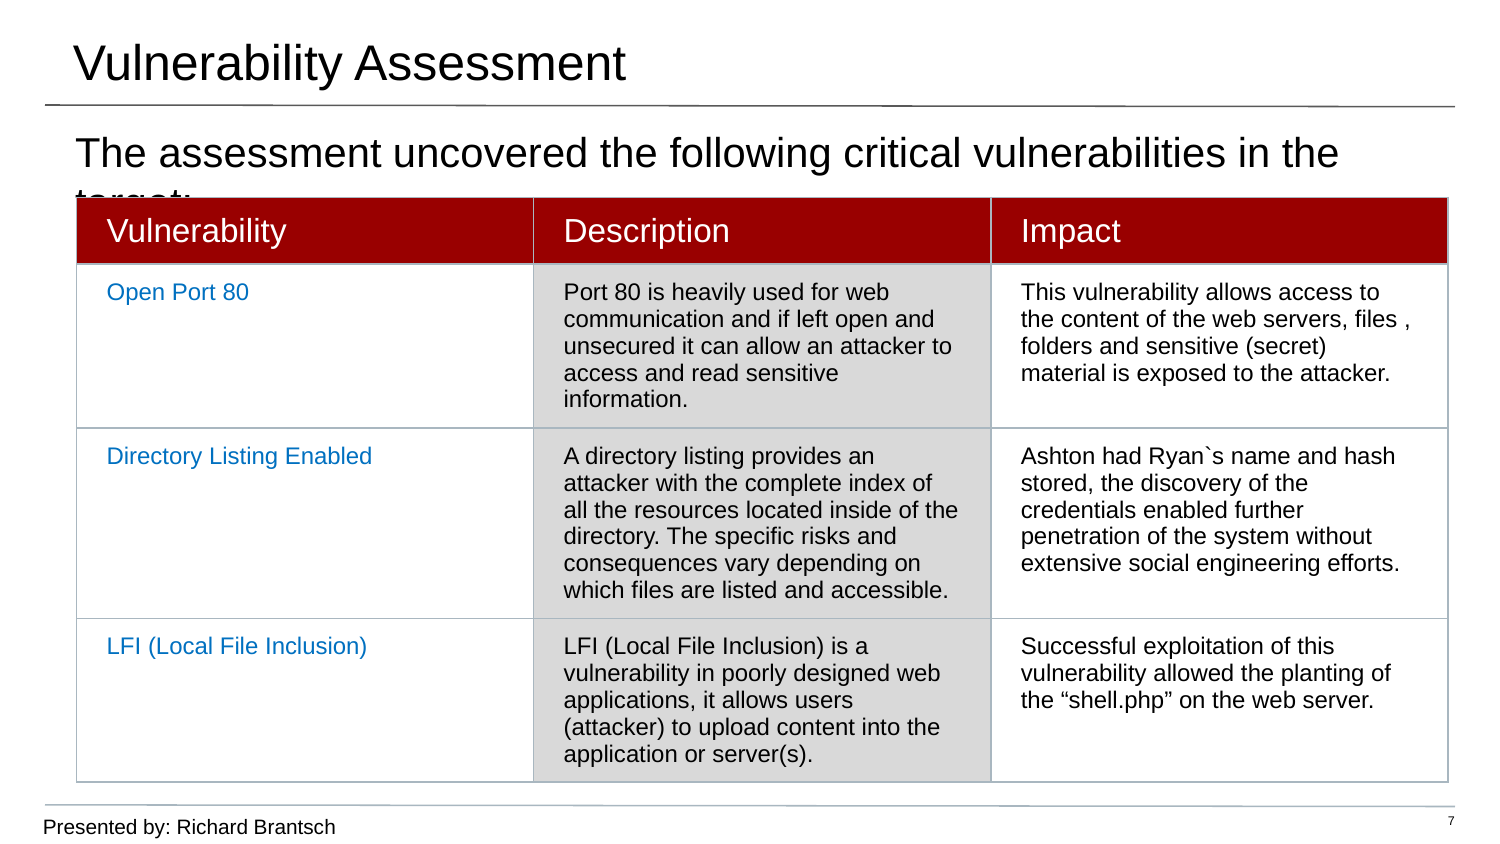

# Vulnerability Assessment
The assessment uncovered the following critical vulnerabilities in the target:
| Vulnerability | Description | Impact |
| --- | --- | --- |
| Open Port 80 | Port 80 is heavily used for web communication and if left open and unsecured it can allow an attacker to access and read sensitive information. | This vulnerability allows access to the content of the web servers, files , folders and sensitive (secret) material is exposed to the attacker. |
| Directory Listing Enabled | A directory listing provides an attacker with the complete index of all the resources located inside of the directory. The specific risks and consequences vary depending on which files are listed and accessible. | Ashton had Ryan`s name and hash stored, the discovery of the credentials enabled further penetration of the system without extensive social engineering efforts. |
| LFI (Local File Inclusion) | LFI (Local File Inclusion) is a vulnerability in poorly designed web applications, it allows users (attacker) to upload content into the application or server(s). | Successful exploitation of this vulnerability allowed the planting of the “shell.php” on the web server. |
Presented by: Richard Brantsch

7